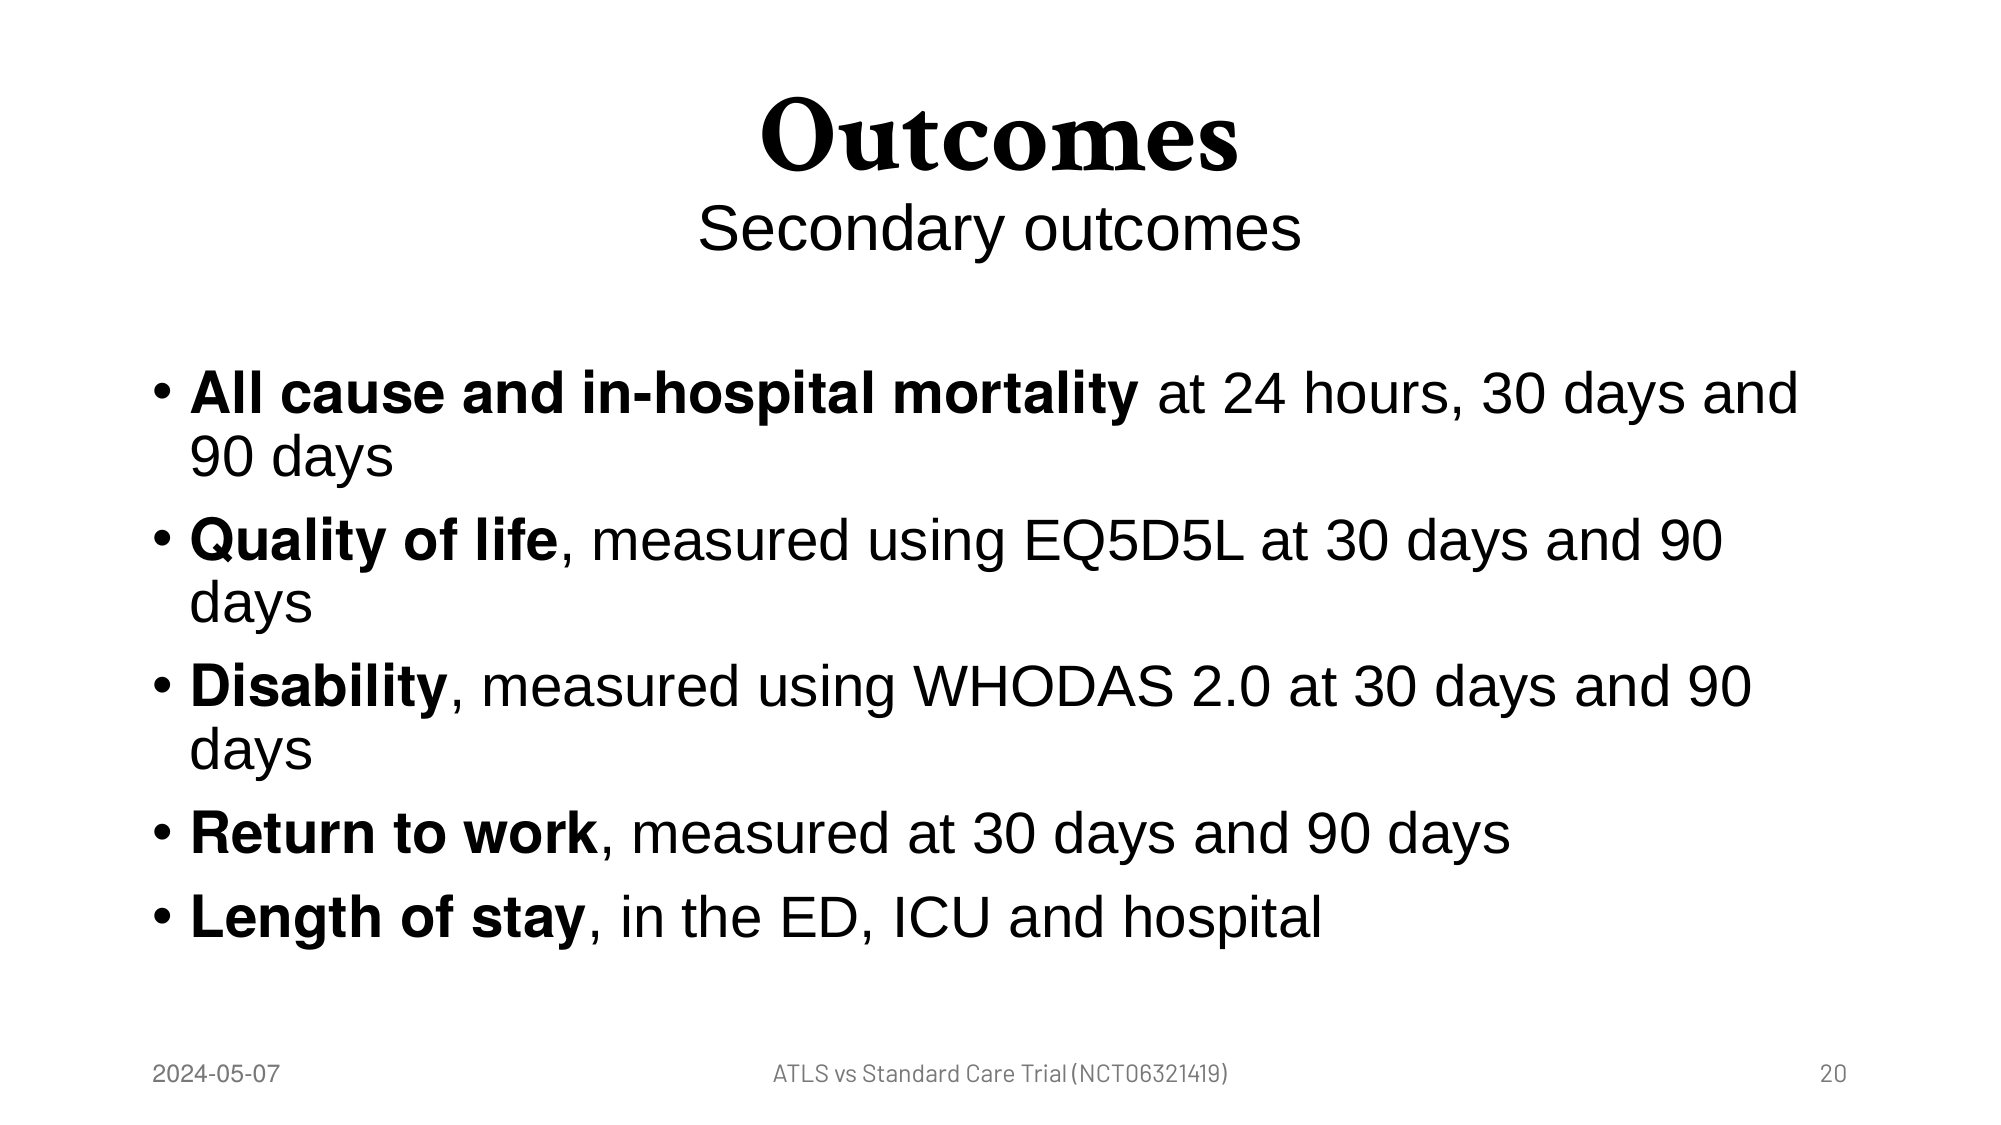

# Outcomes Secondary outcomes
All cause and in-hospital mortality at 24 hours, 30 days and 90 days
Quality of life, measured using EQ5D5L at 30 days and 90 days
Disability, measured using WHODAS 2.0 at 30 days and 90 days
Return to work, measured at 30 days and 90 days
Length of stay, in the ED, ICU and hospital
2024-05-07
ATLS vs Standard Care Trial (NCT06321419)
20